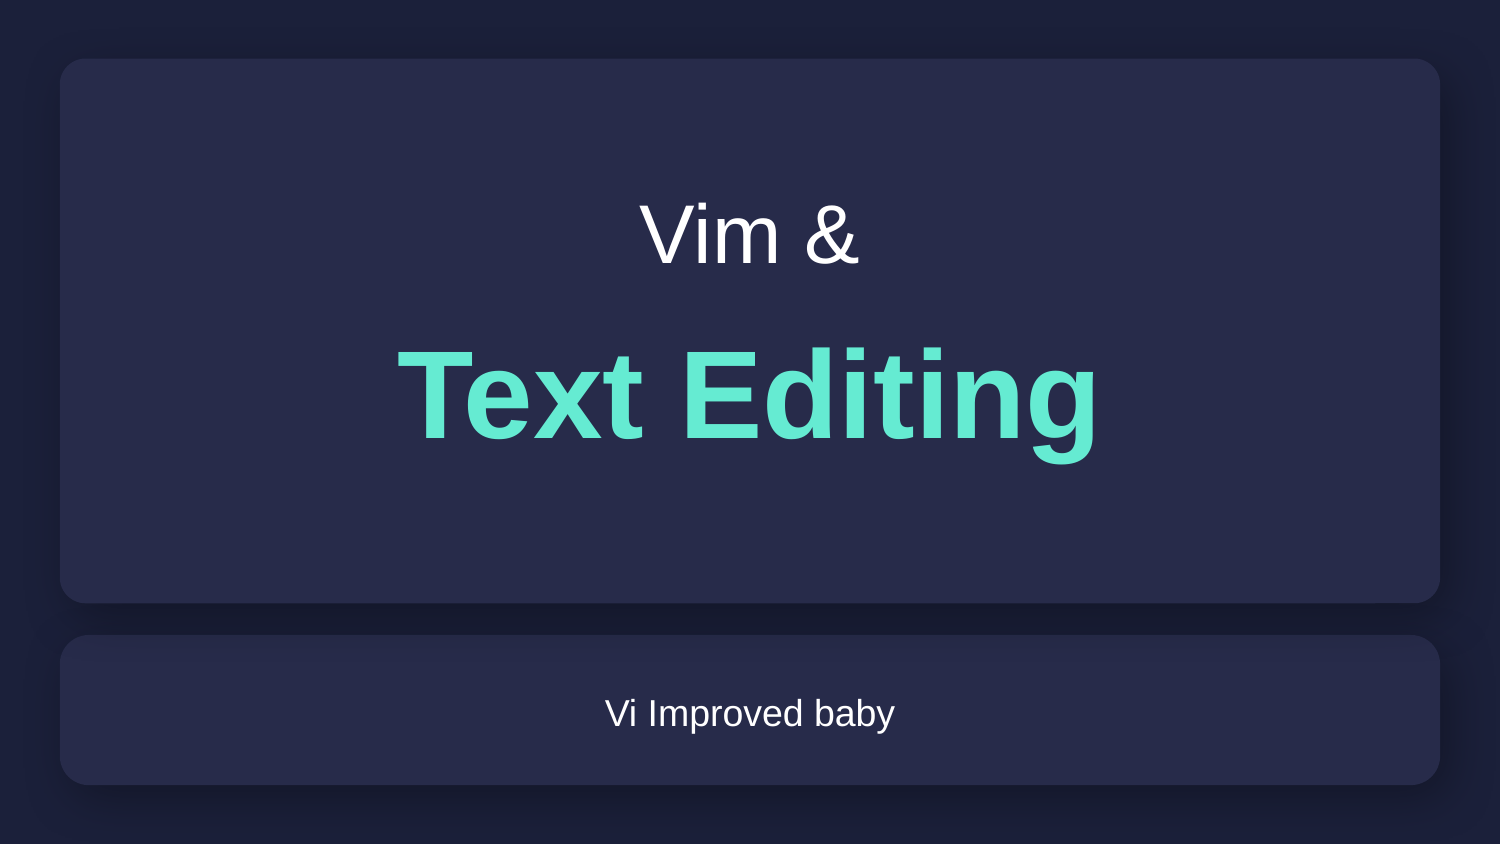

Vim &
Text Editing
# Vi Improved baby